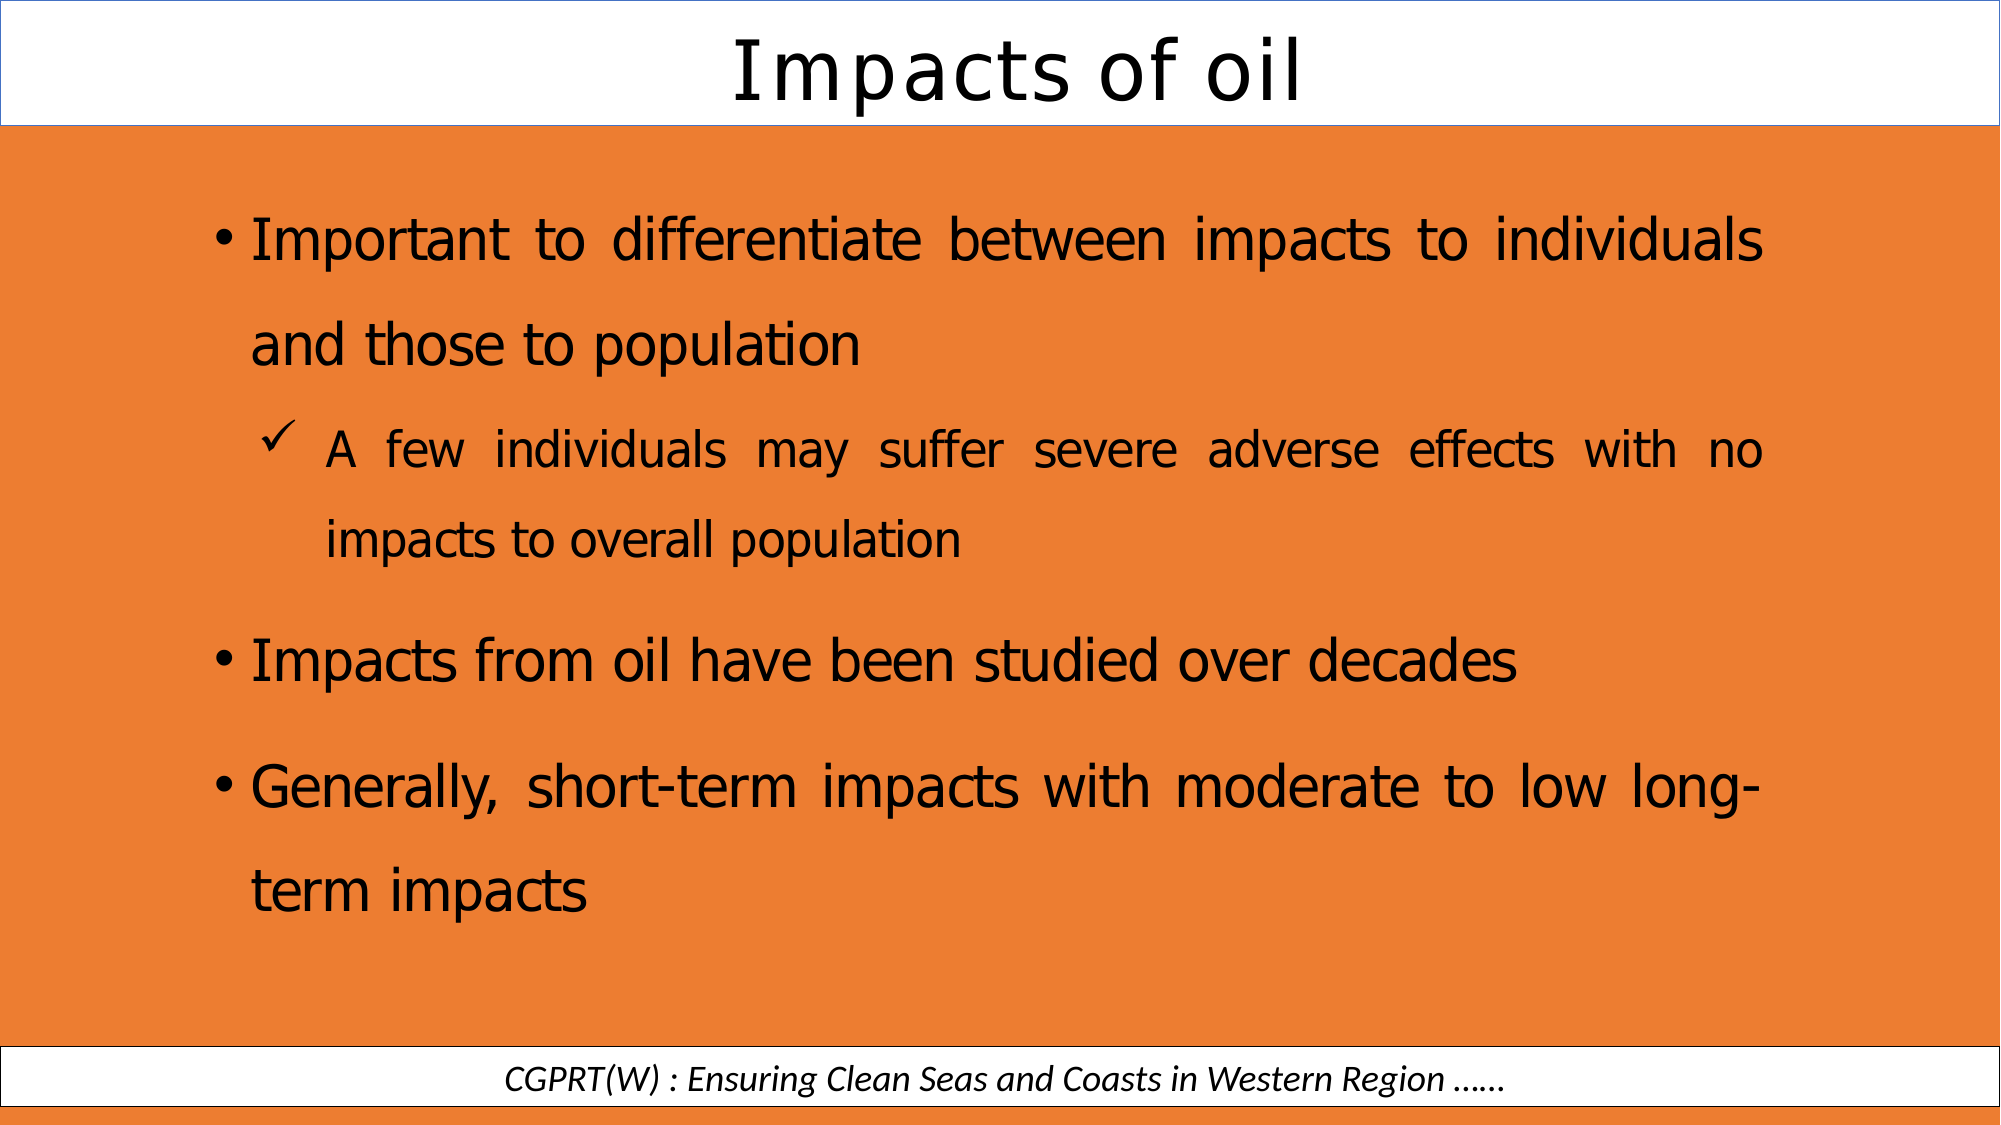

Impacts of oil
Important to differentiate between impacts to individuals and those to population
A few individuals may suffer severe adverse effects with no impacts to overall population
Impacts from oil have been studied over decades
Generally, short-term impacts with moderate to low long-term impacts

 CGPRT(W) : Ensuring Clean Seas and Coasts in Western Region ……